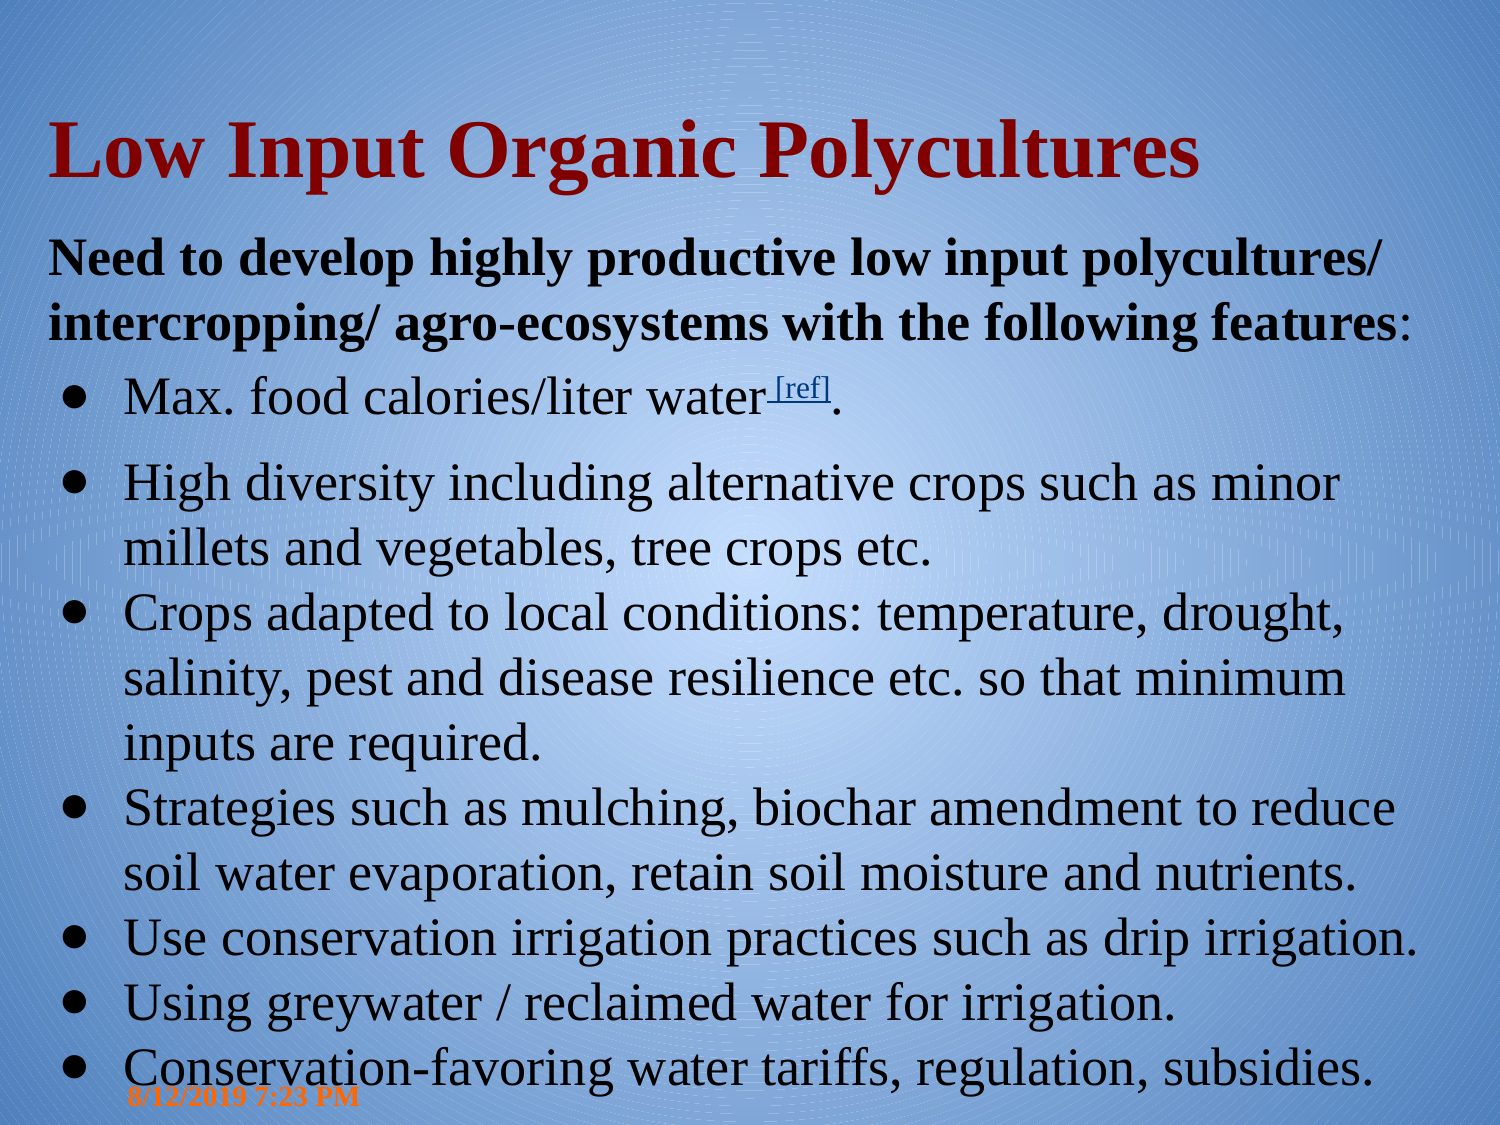

# Low Input Organic Polycultures
Need to develop highly productive low input polycultures/ intercropping/ agro-ecosystems with the following features:
Max. food calories/liter water [ref].
High diversity including alternative crops such as minor millets and vegetables, tree crops etc.
Crops adapted to local conditions: temperature, drought, salinity, pest and disease resilience etc. so that minimum inputs are required.
Strategies such as mulching, biochar amendment to reduce soil water evaporation, retain soil moisture and nutrients.
Use conservation irrigation practices such as drip irrigation.
Using greywater / reclaimed water for irrigation.
Conservation-favoring water tariffs, regulation, subsidies.

8/12/2019 7:23 PM